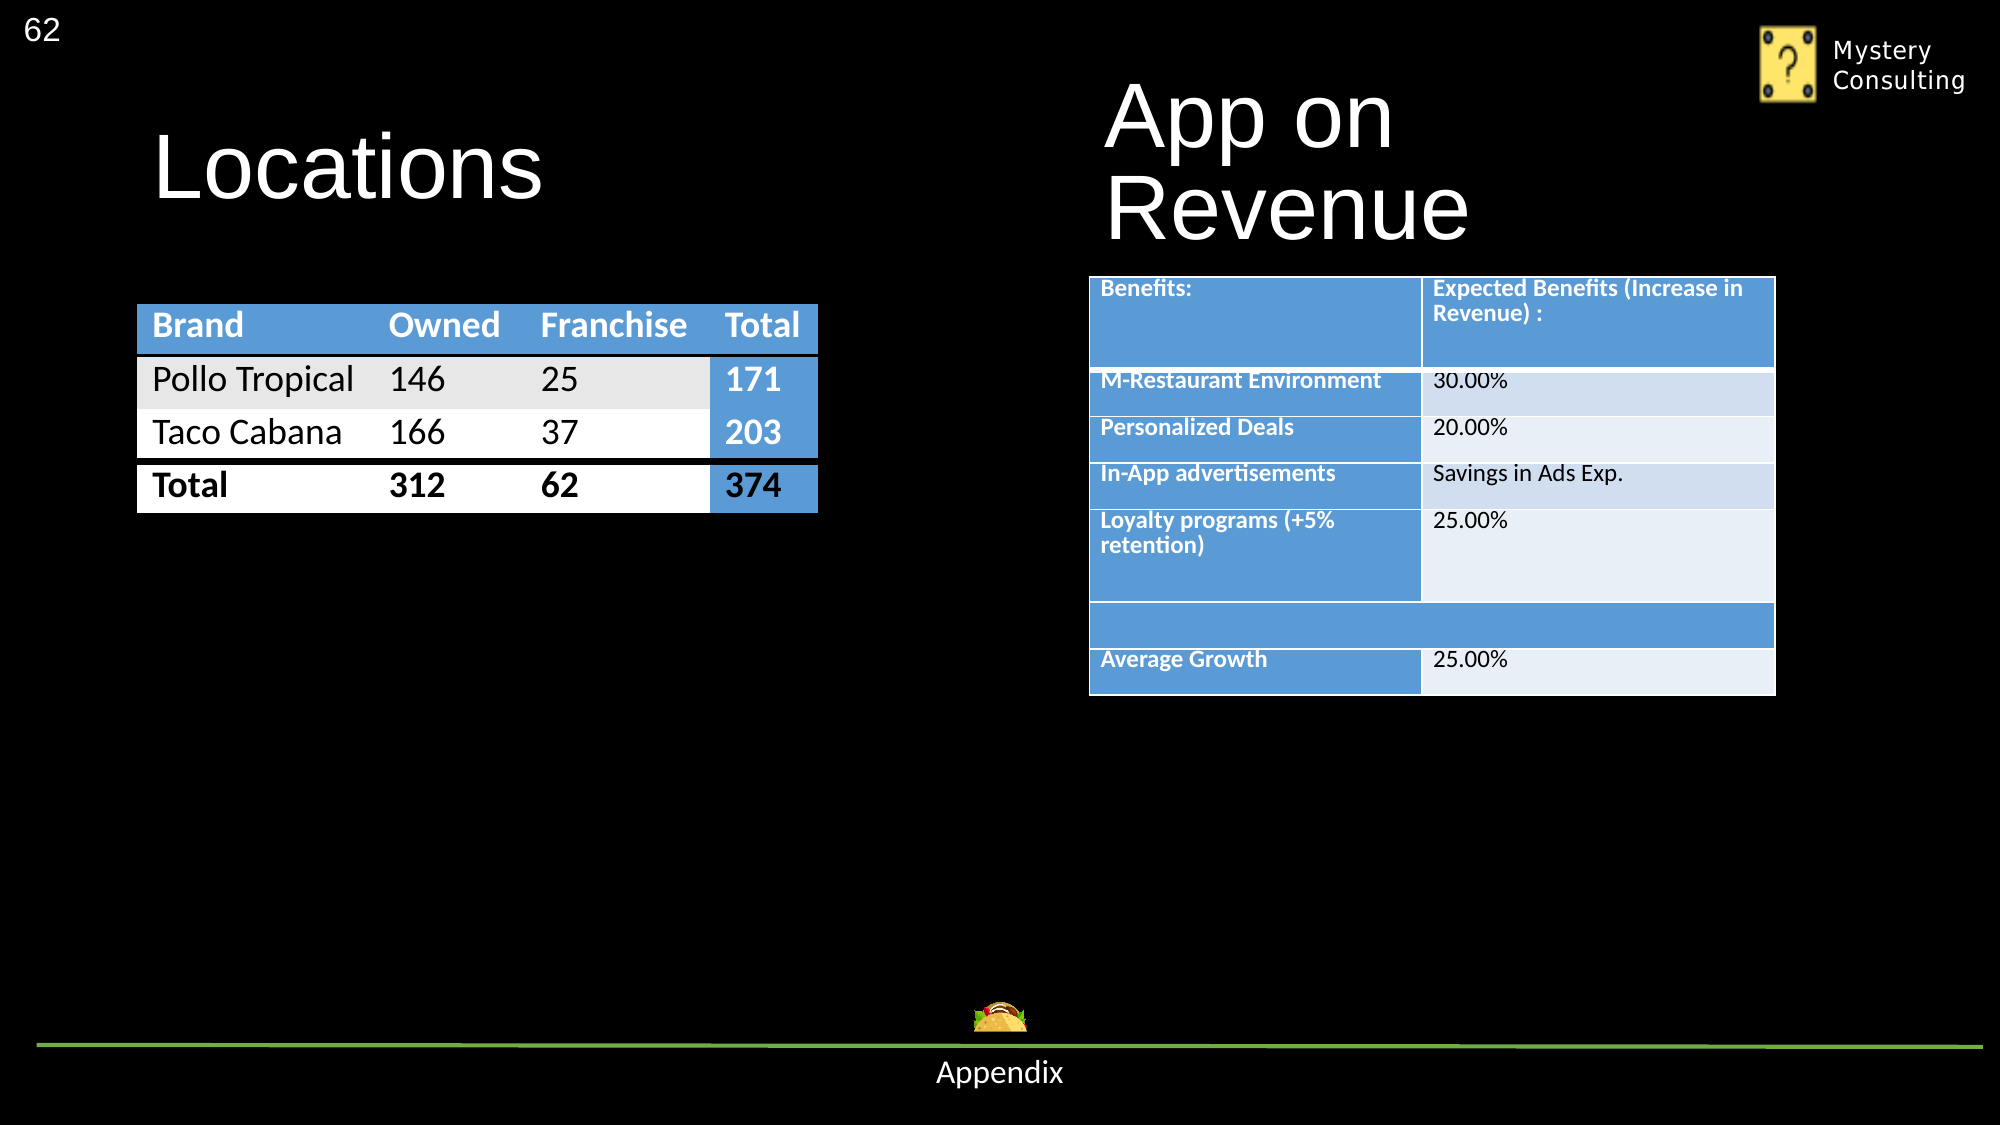

62
App on Revenue
# Locations
| Benefits: | Expected Benefits (Increase in Revenue) : |
| --- | --- |
| M-Restaurant Environment | 30.00% |
| Personalized Deals | 20.00% |
| In-App advertisements | Savings in Ads Exp. |
| Loyalty programs (+5% retention) | 25.00% |
|  |  |
| Average Growth | 25.00% |
| Brand | Owned | Franchise | Total |
| --- | --- | --- | --- |
| Pollo Tropical | 146 | 25 | 171 |
| Taco Cabana | 166 | 37 | 203 |
| Total | 312 | 62 | 374 |